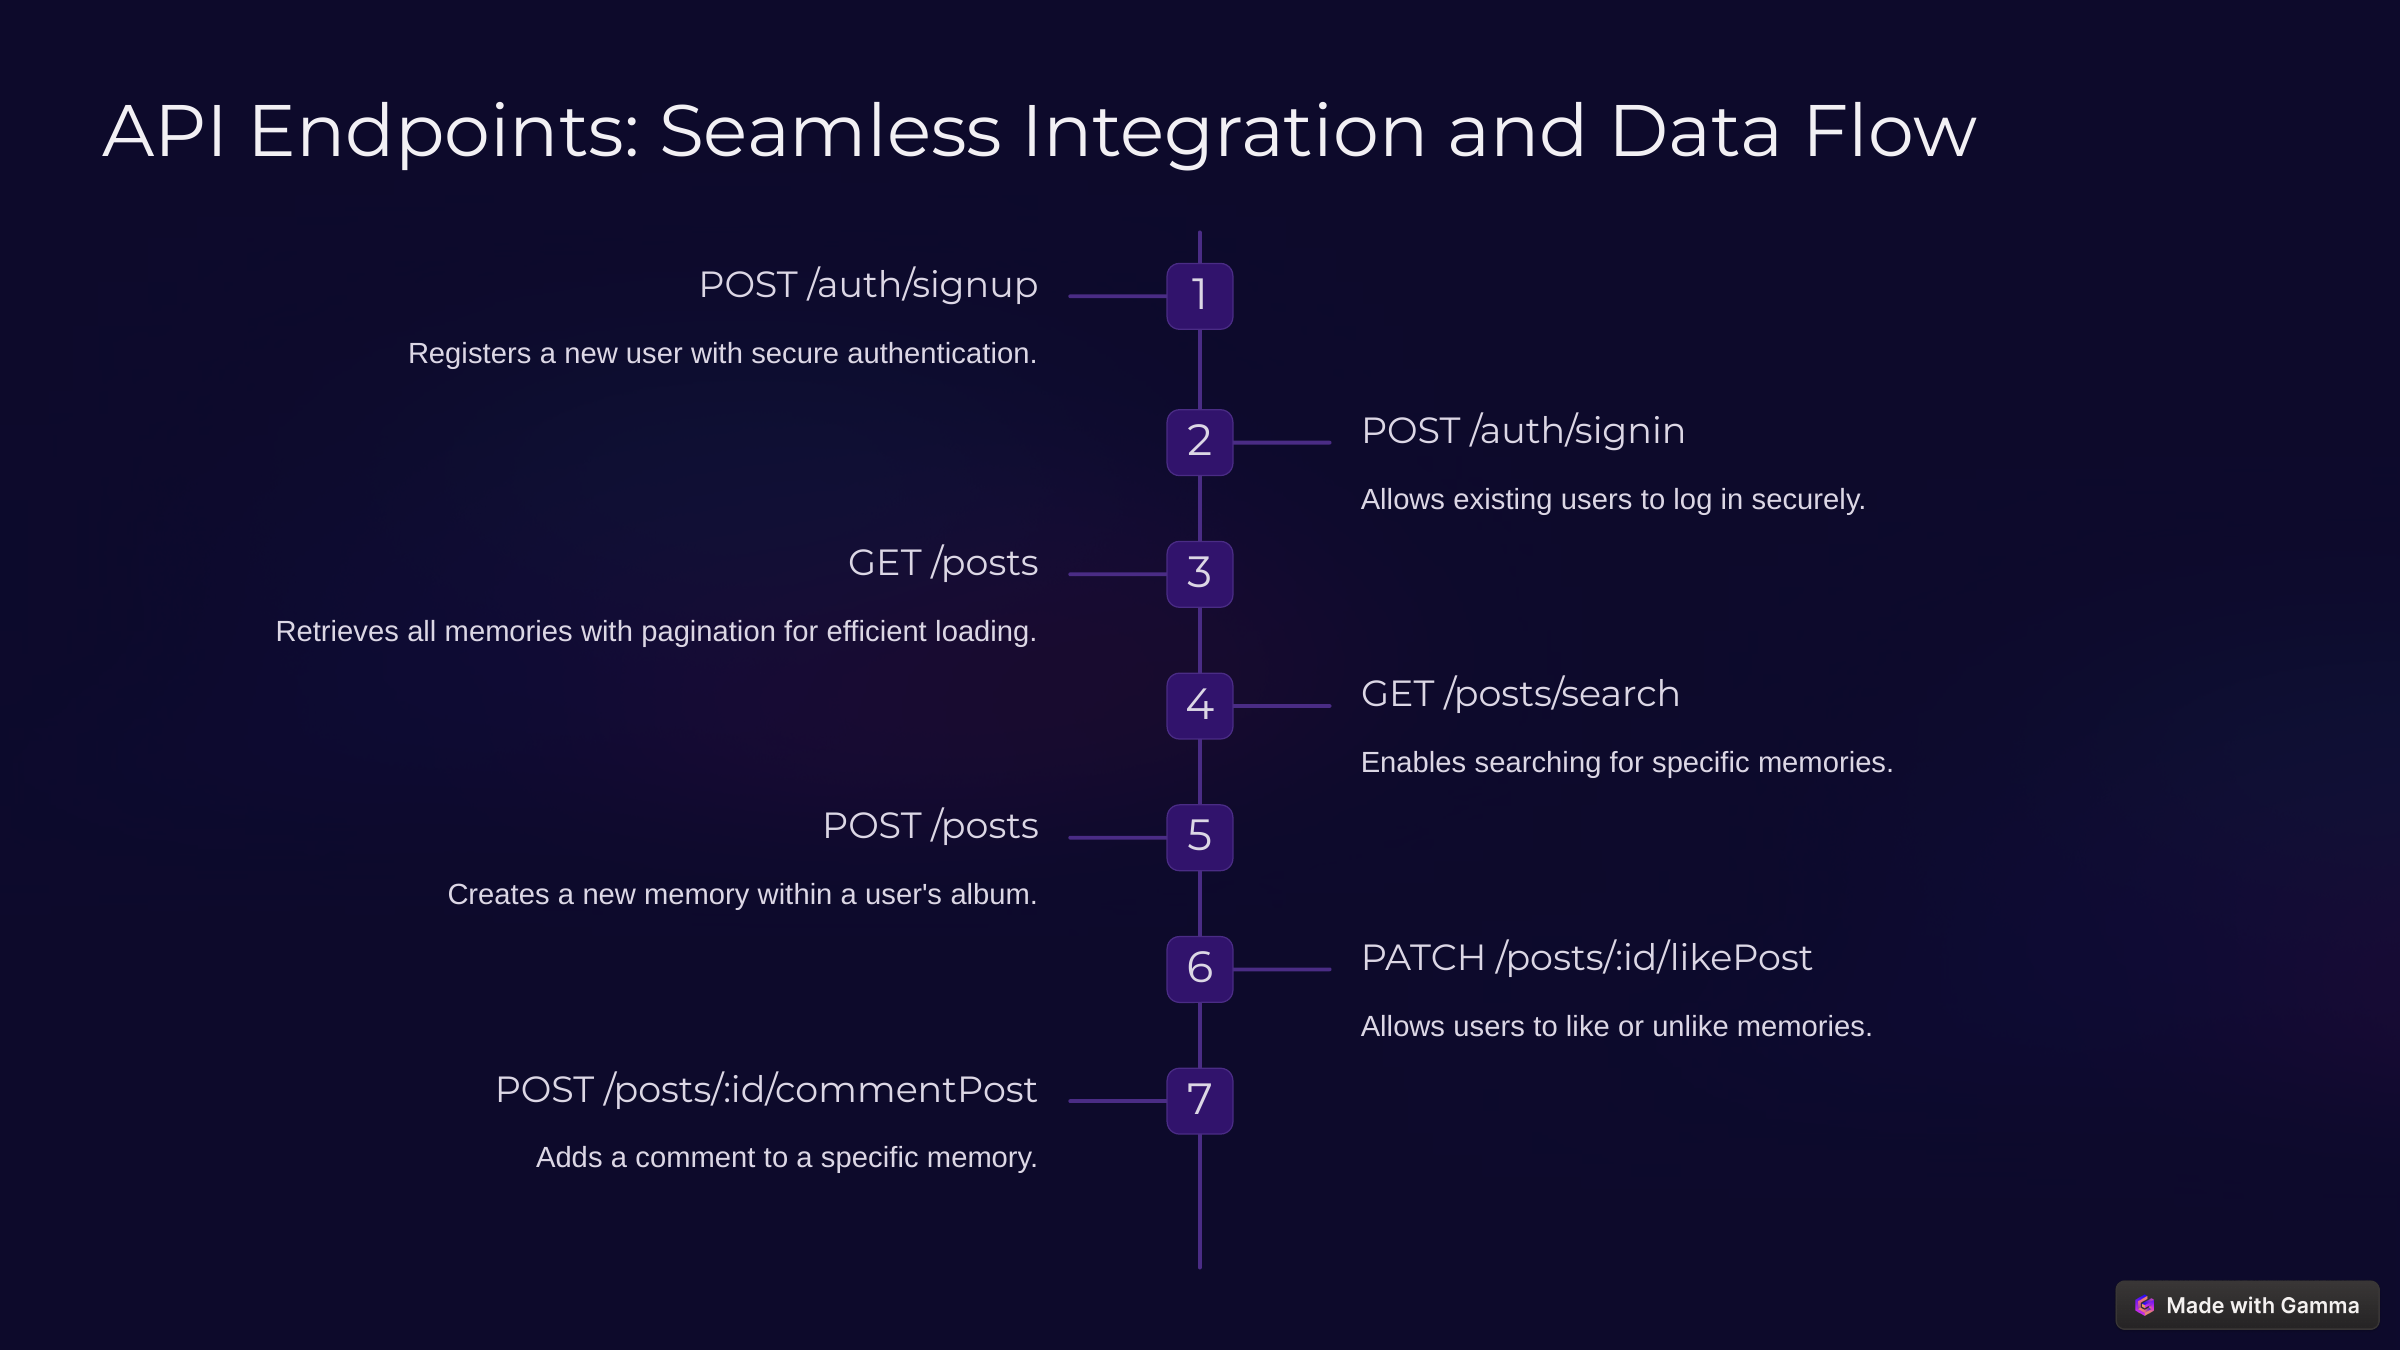

API Endpoints: Seamless Integration and Data Flow

POST /auth/signup

1

Registers a new user with secure authentication.
POST /auth/signin

2

Allows existing users to log in securely.
GET /posts

3

Retrieves all memories with pagination for efficient loading.
GET /posts/search

4

Enables searching for specific memories.
POST /posts

5

Creates a new memory within a user's album.
PATCH /posts/:id/likePost

6

Allows users to like or unlike memories.
POST /posts/:id/commentPost

7

Adds a comment to a specific memory.